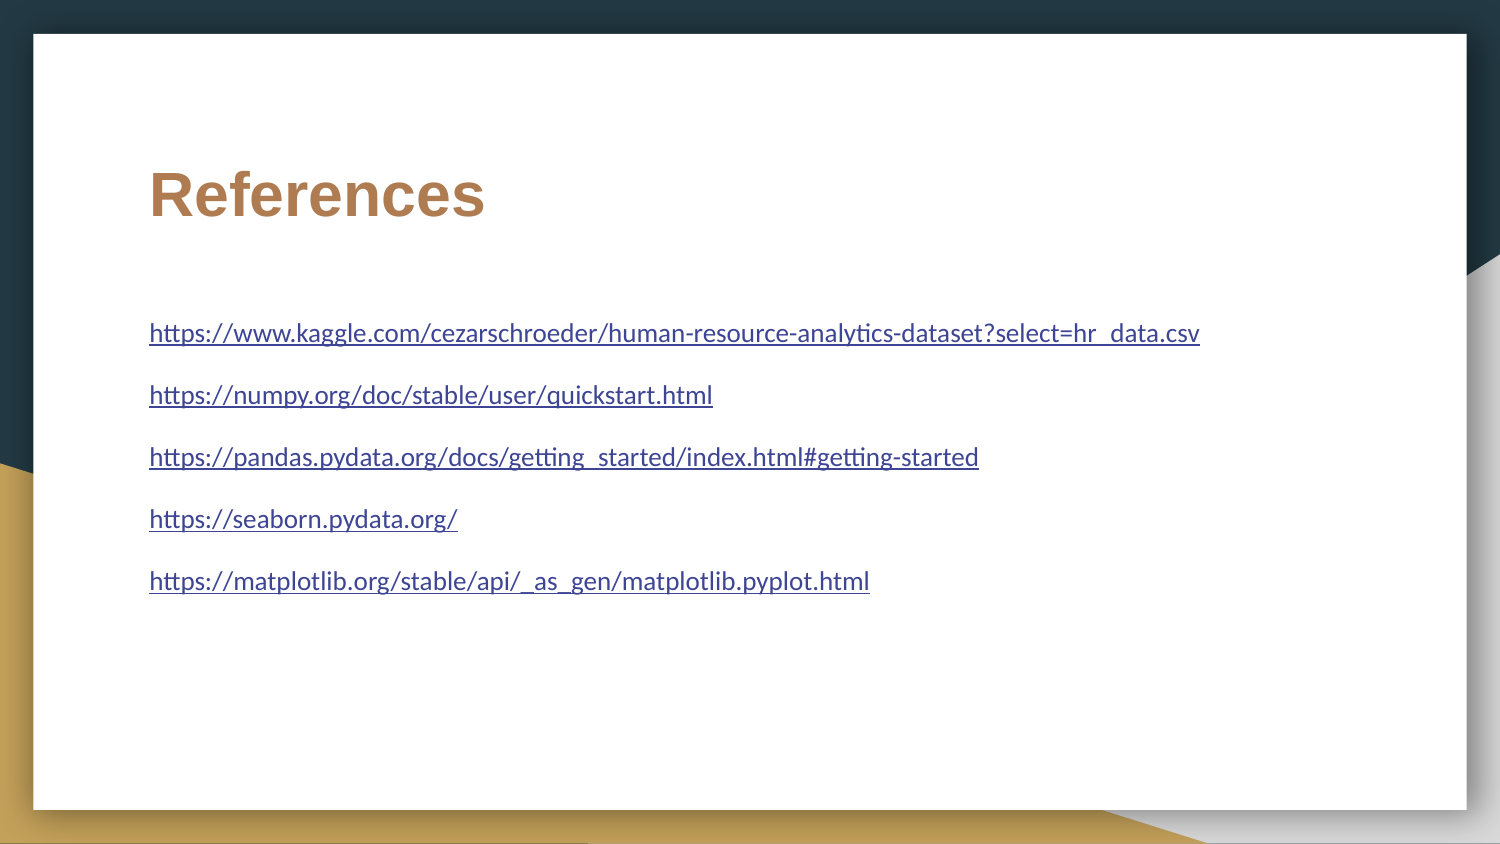

# References
https://www.kaggle.com/cezarschroeder/human-resource-analytics-dataset?select=hr_data.csv
https://numpy.org/doc/stable/user/quickstart.html
https://pandas.pydata.org/docs/getting_started/index.html#getting-started
https://seaborn.pydata.org/
https://matplotlib.org/stable/api/_as_gen/matplotlib.pyplot.html